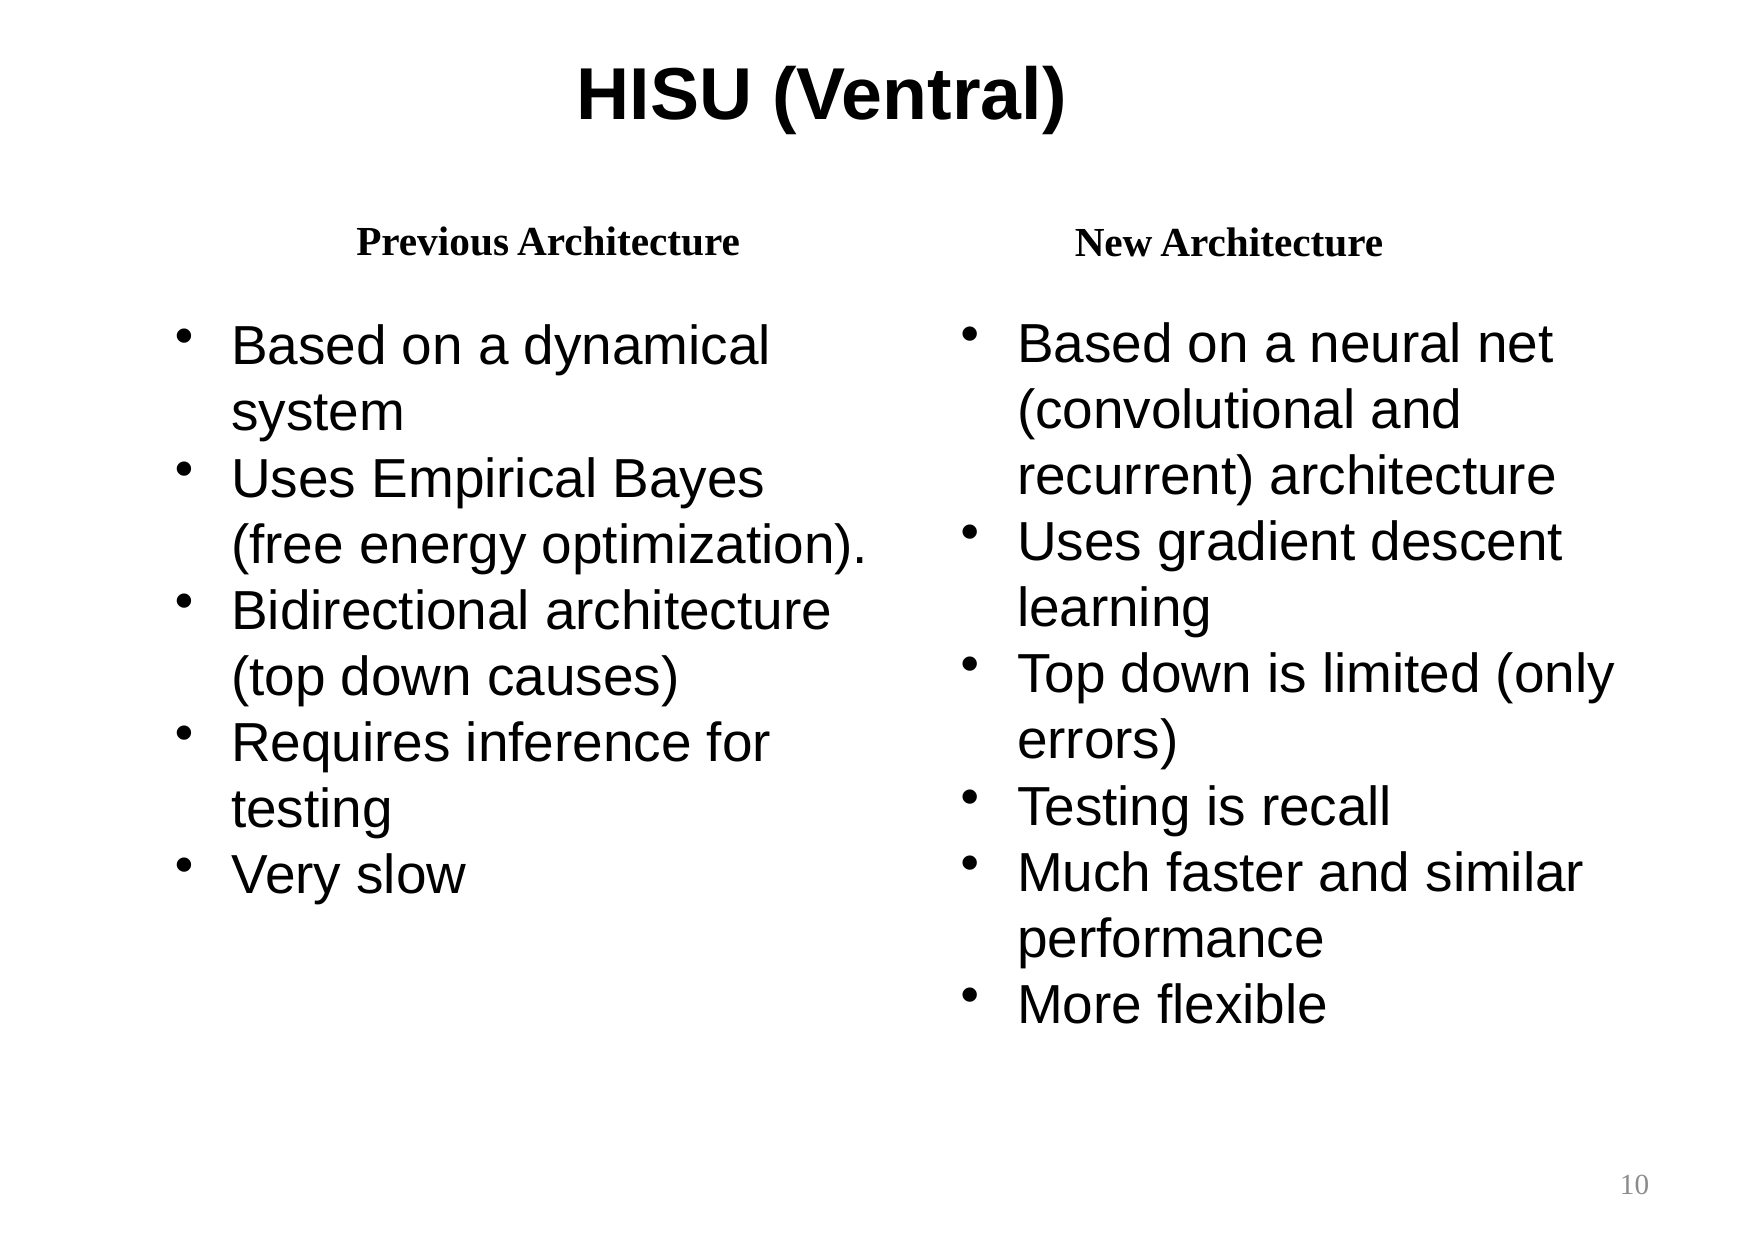

HISU (Ventral)
Previous Architecture
New Architecture
Based on a neural net (convolutional and recurrent) architecture
Uses gradient descent learning
Top down is limited (only errors)
Testing is recall
Much faster and similar performance
More flexible

Based on a dynamical system
Uses Empirical Bayes (free energy optimization).
Bidirectional architecture (top down causes)
Requires inference for testing
Very slow

10